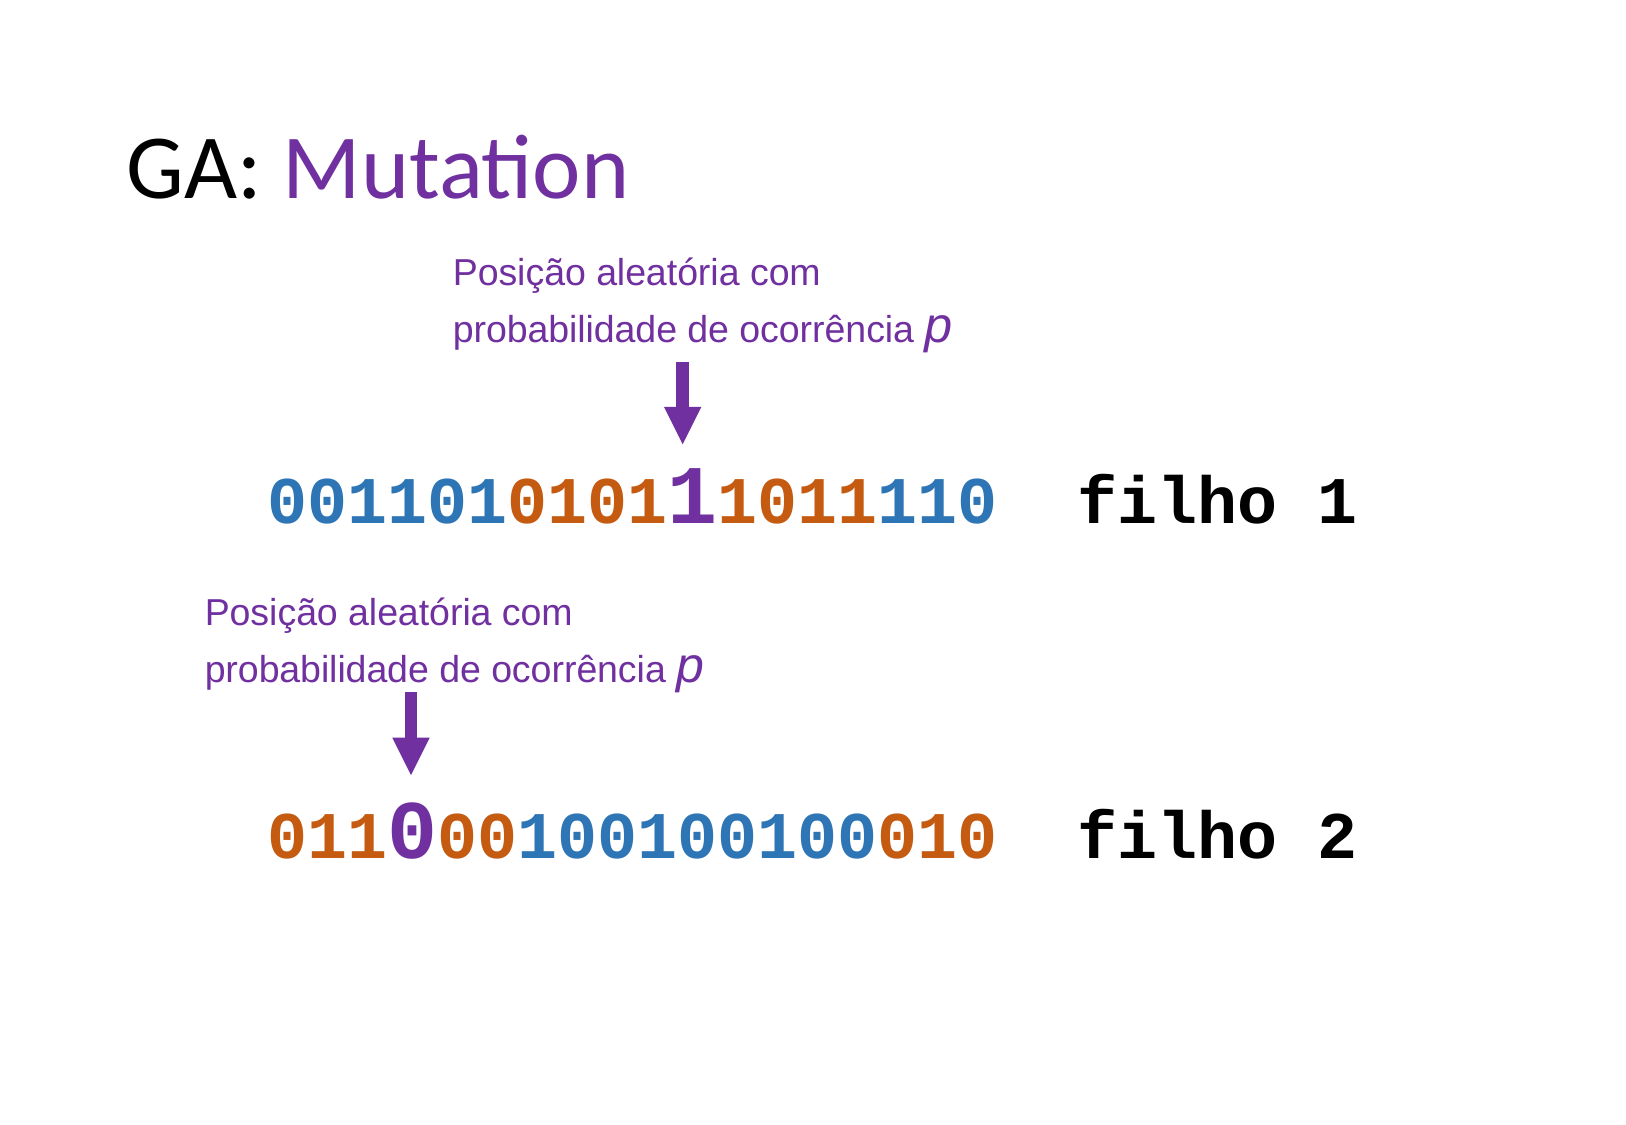

# GA: Mutation
Posição aleatória com
probabilidade de ocorrência p
001101010111011110  filho 1

011000100100100010  filho 2
Posição aleatória com
probabilidade de ocorrência p